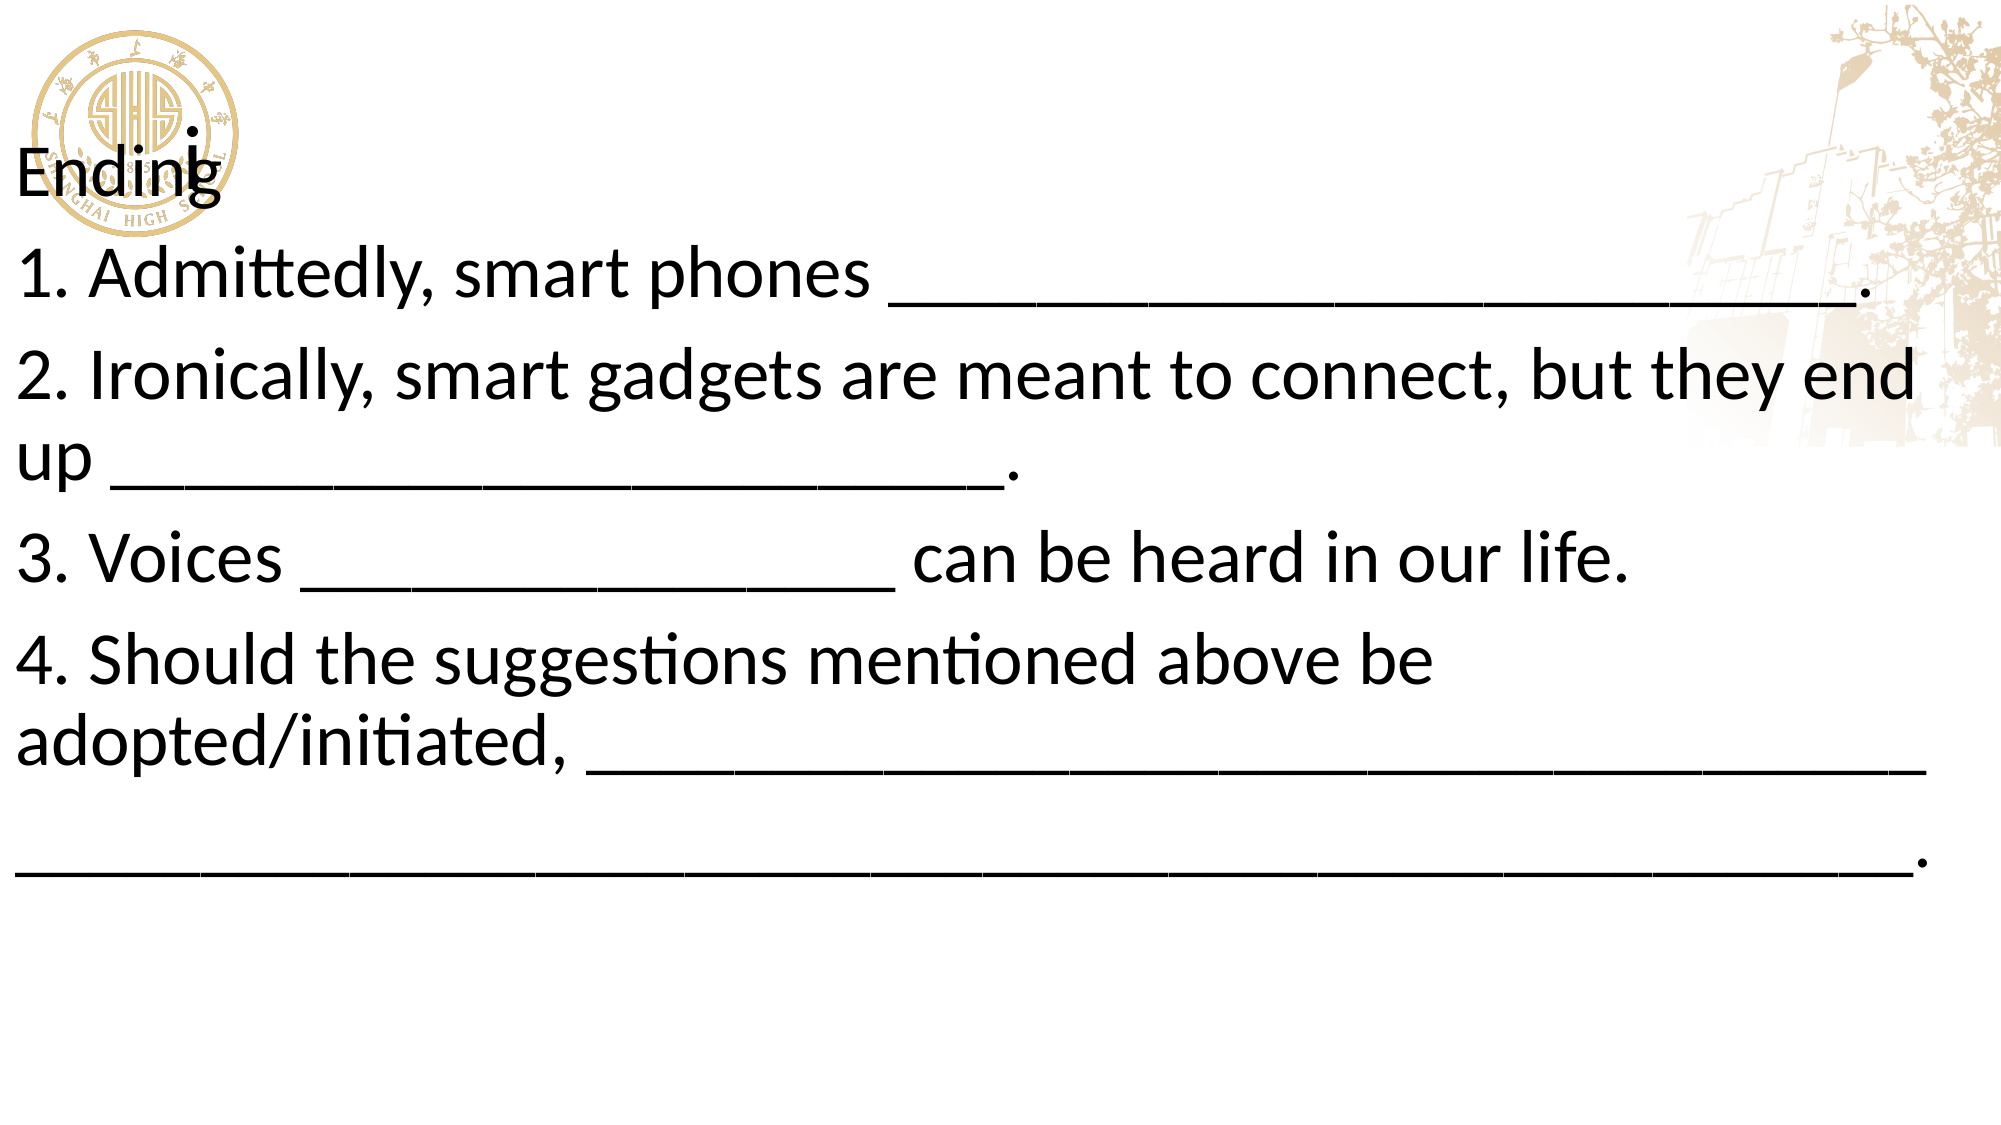

# i
Ending
1. Admittedly, smart phones __________________________.
2. Ironically, smart gadgets are meant to connect, but they end up ________________________.
3. Voices ________________ can be heard in our life.
4. Should the suggestions mentioned above be adopted/initiated, ____________________________________
___________________________________________________.